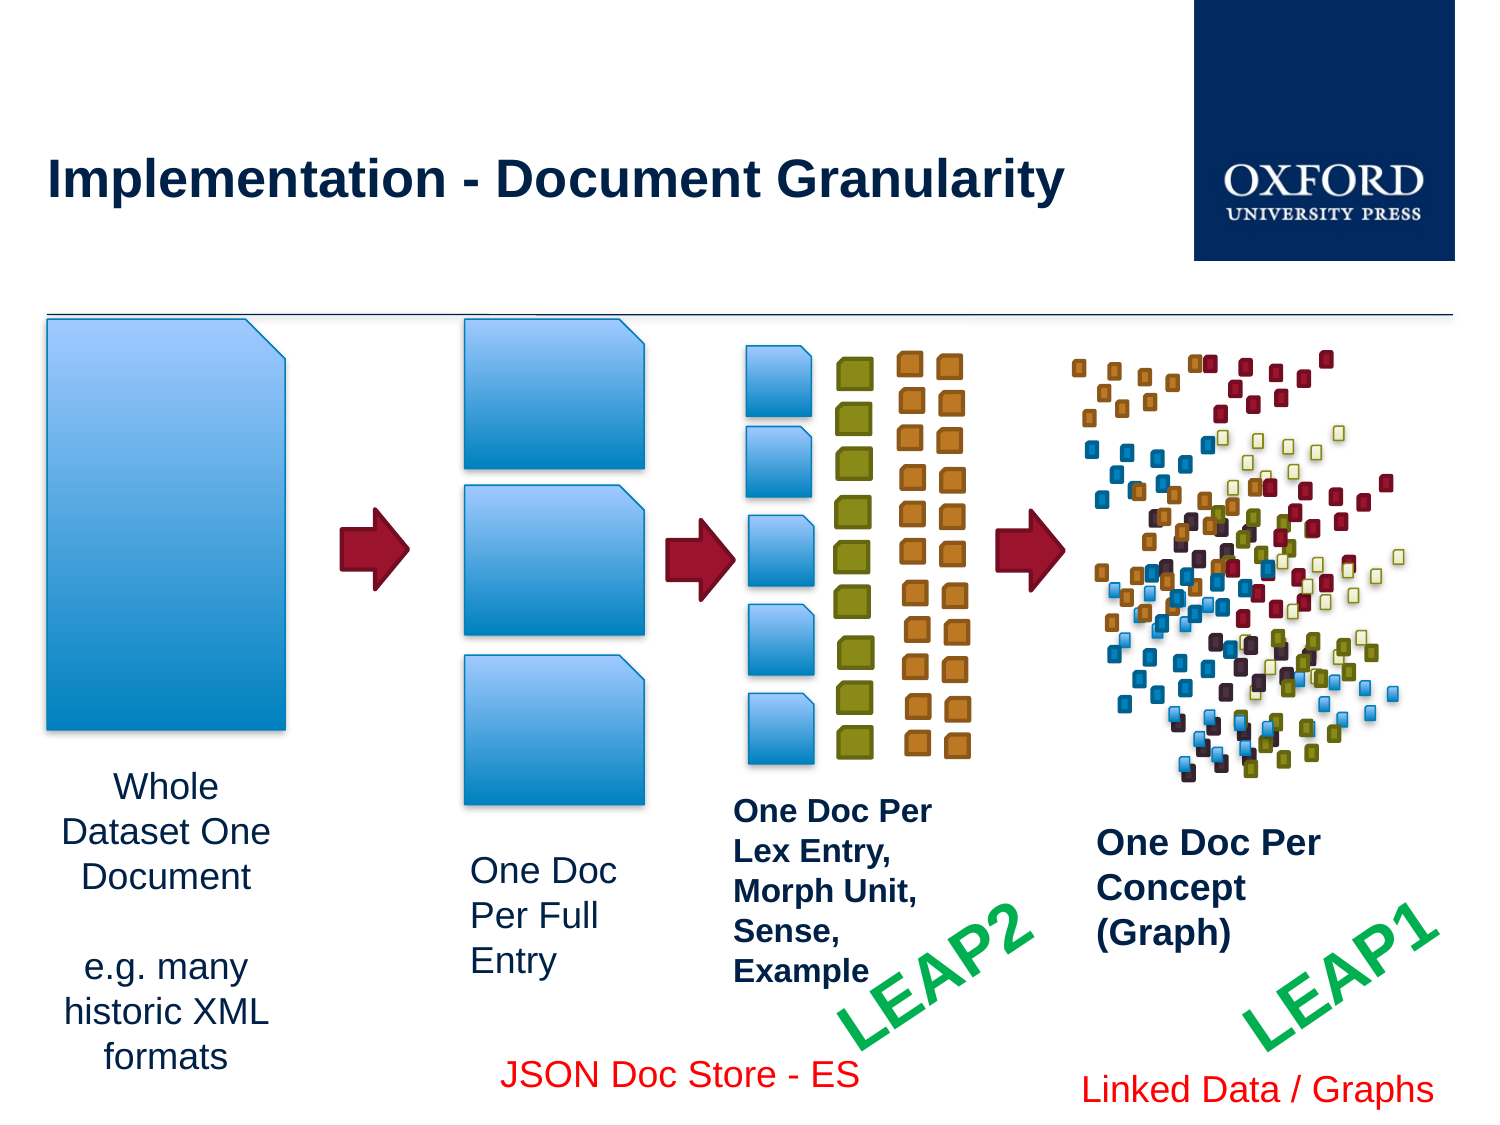

# Implementation - Document Granularity

Whole Dataset One Document

e.g. many historic XML formats

One Doc Per
Lex Entry,
Morph Unit,
Sense,
Example
One Doc Per
Concept
(Graph)
One Doc
Per Full
Entry
LEAP1
LEAP2
JSON Doc Store - ES
Linked Data / Graphs